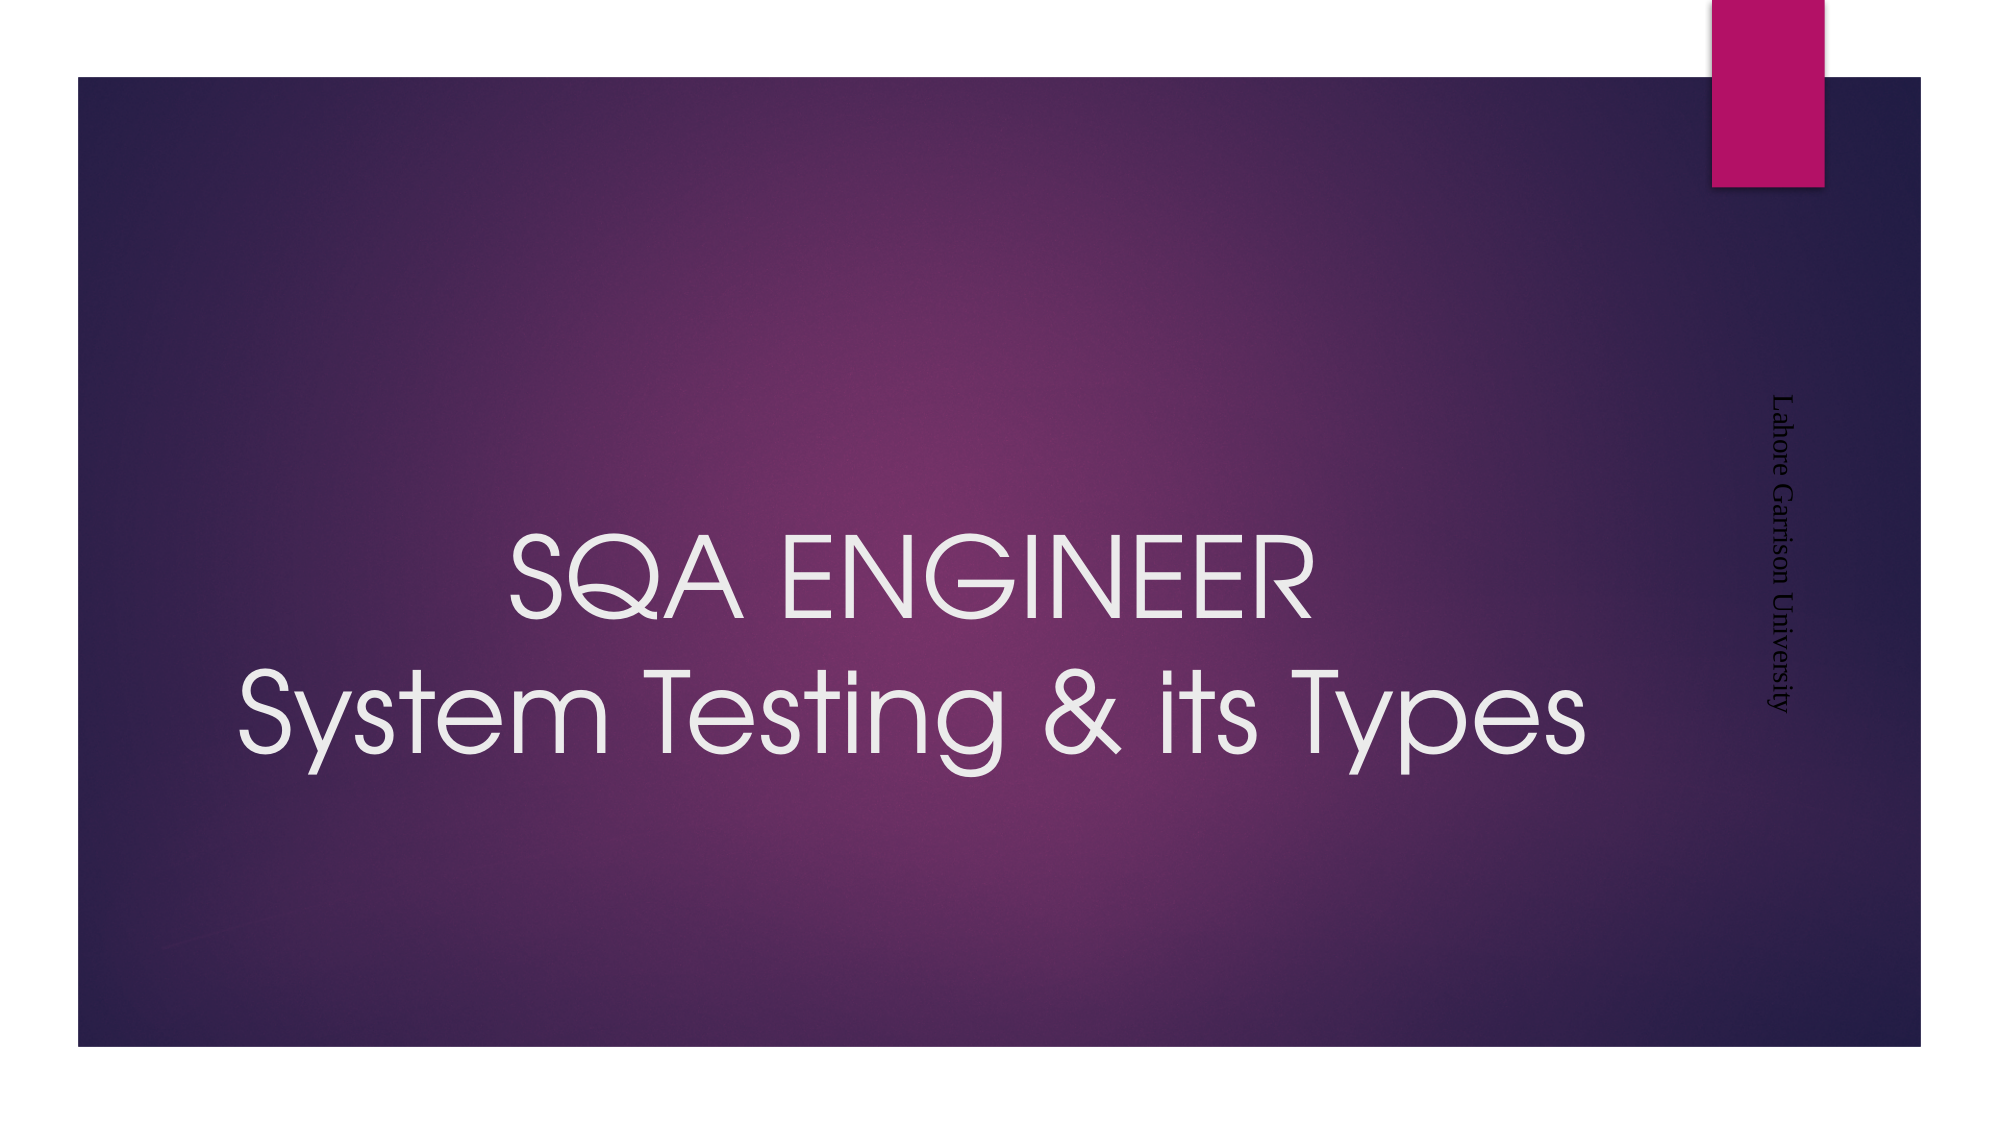

# SQA ENGINEER System Testing & its Types
Lahore Garrison University